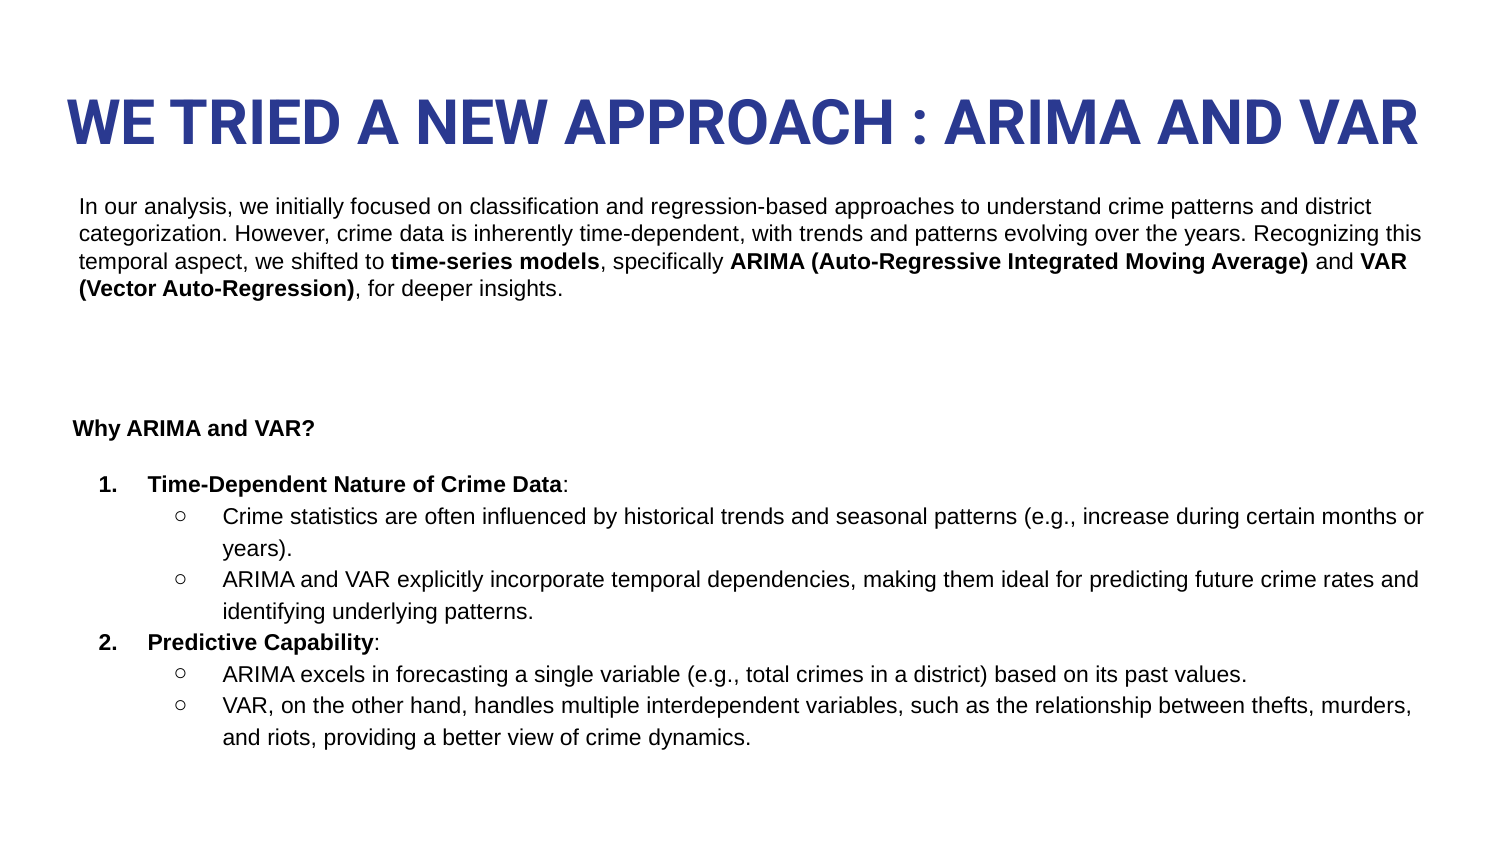

# WE TRIED A NEW APPROACH : ARIMA AND VAR
In our analysis, we initially focused on classification and regression-based approaches to understand crime patterns and district categorization. However, crime data is inherently time-dependent, with trends and patterns evolving over the years. Recognizing this temporal aspect, we shifted to time-series models, specifically ARIMA (Auto-Regressive Integrated Moving Average) and VAR (Vector Auto-Regression), for deeper insights.
Why ARIMA and VAR?
Time-Dependent Nature of Crime Data:
Crime statistics are often influenced by historical trends and seasonal patterns (e.g., increase during certain months or years).
ARIMA and VAR explicitly incorporate temporal dependencies, making them ideal for predicting future crime rates and identifying underlying patterns.
Predictive Capability:
ARIMA excels in forecasting a single variable (e.g., total crimes in a district) based on its past values.
VAR, on the other hand, handles multiple interdependent variables, such as the relationship between thefts, murders, and riots, providing a better view of crime dynamics.